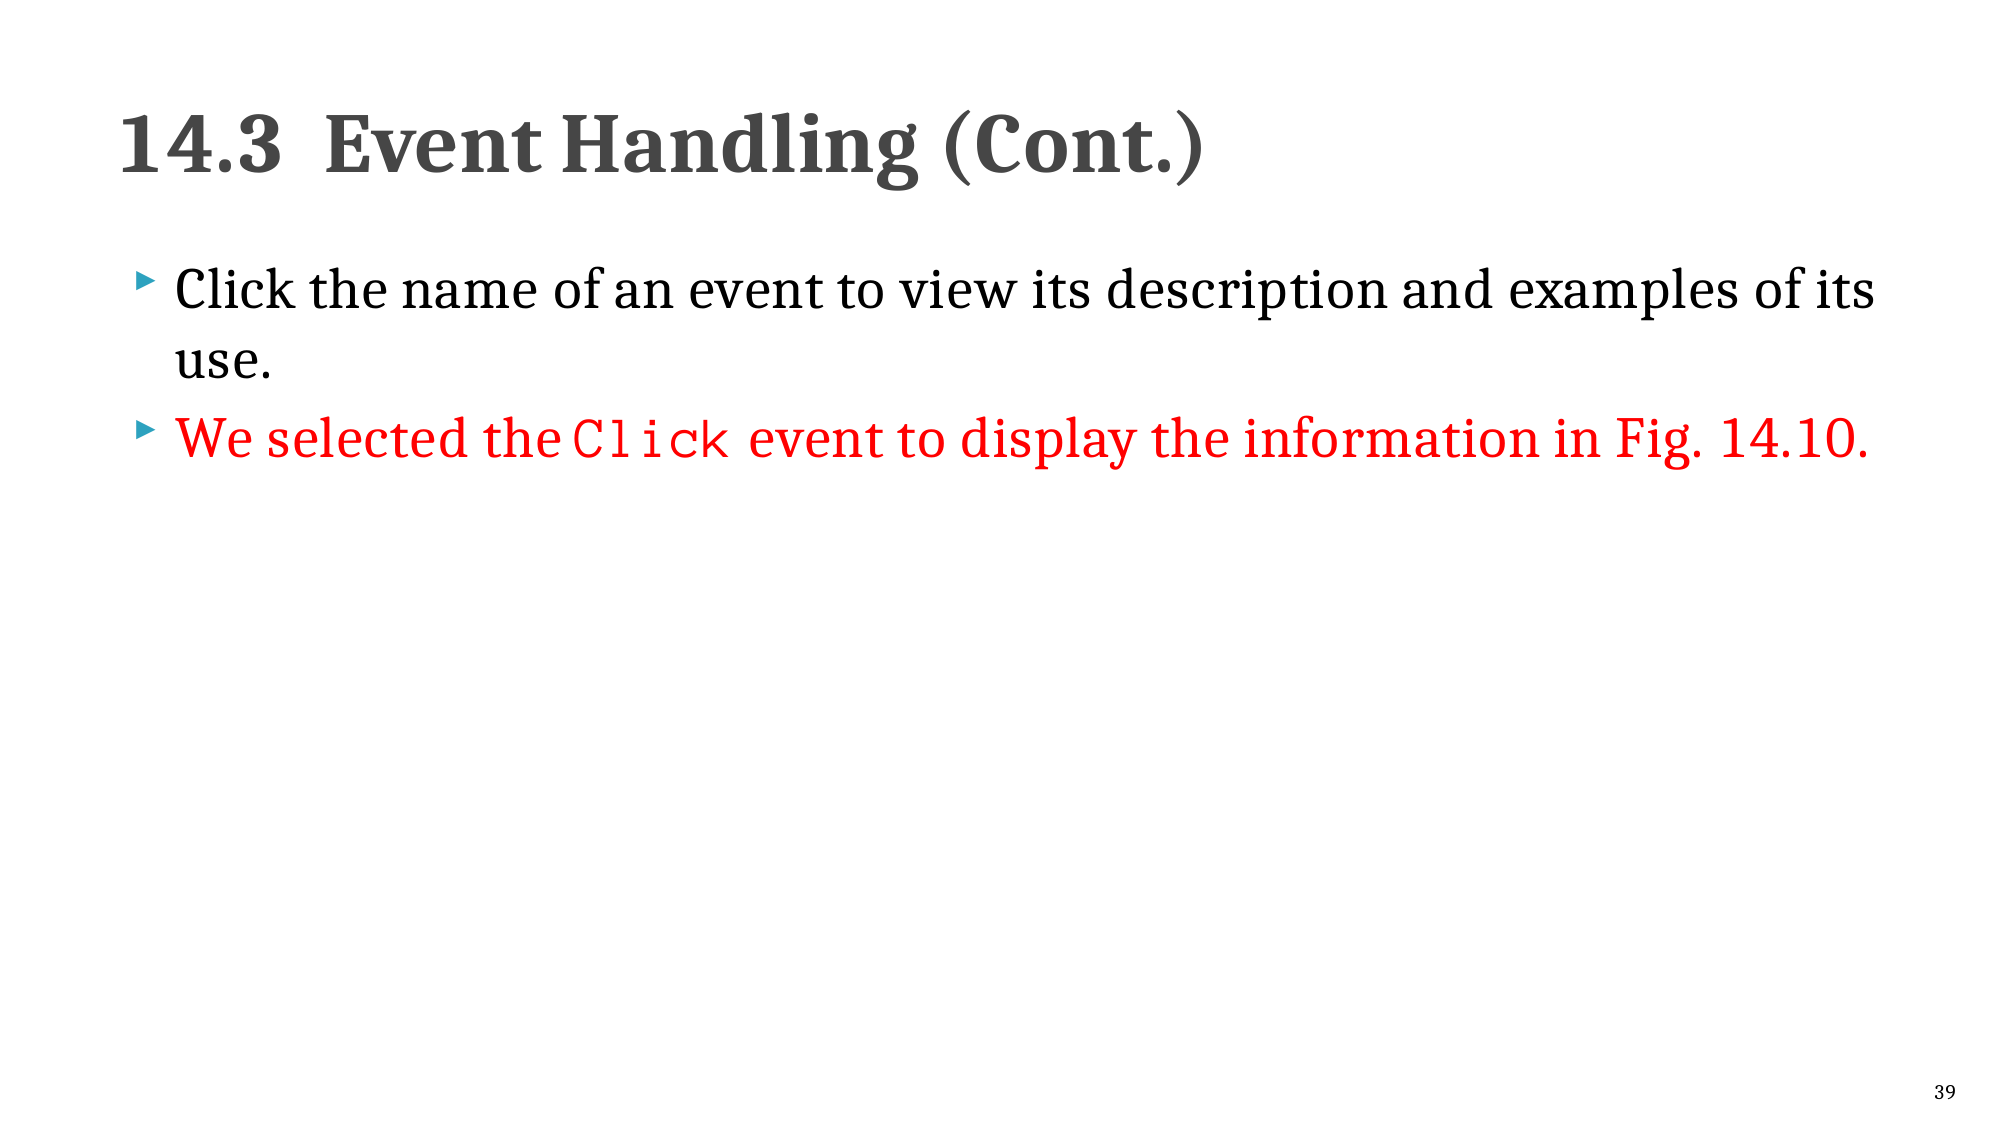

# 14.3  Event Handling (Cont.)
Click the name of an event to view its description and examples of its use.
We selected the Click event to display the information in Fig. 14.10.
39